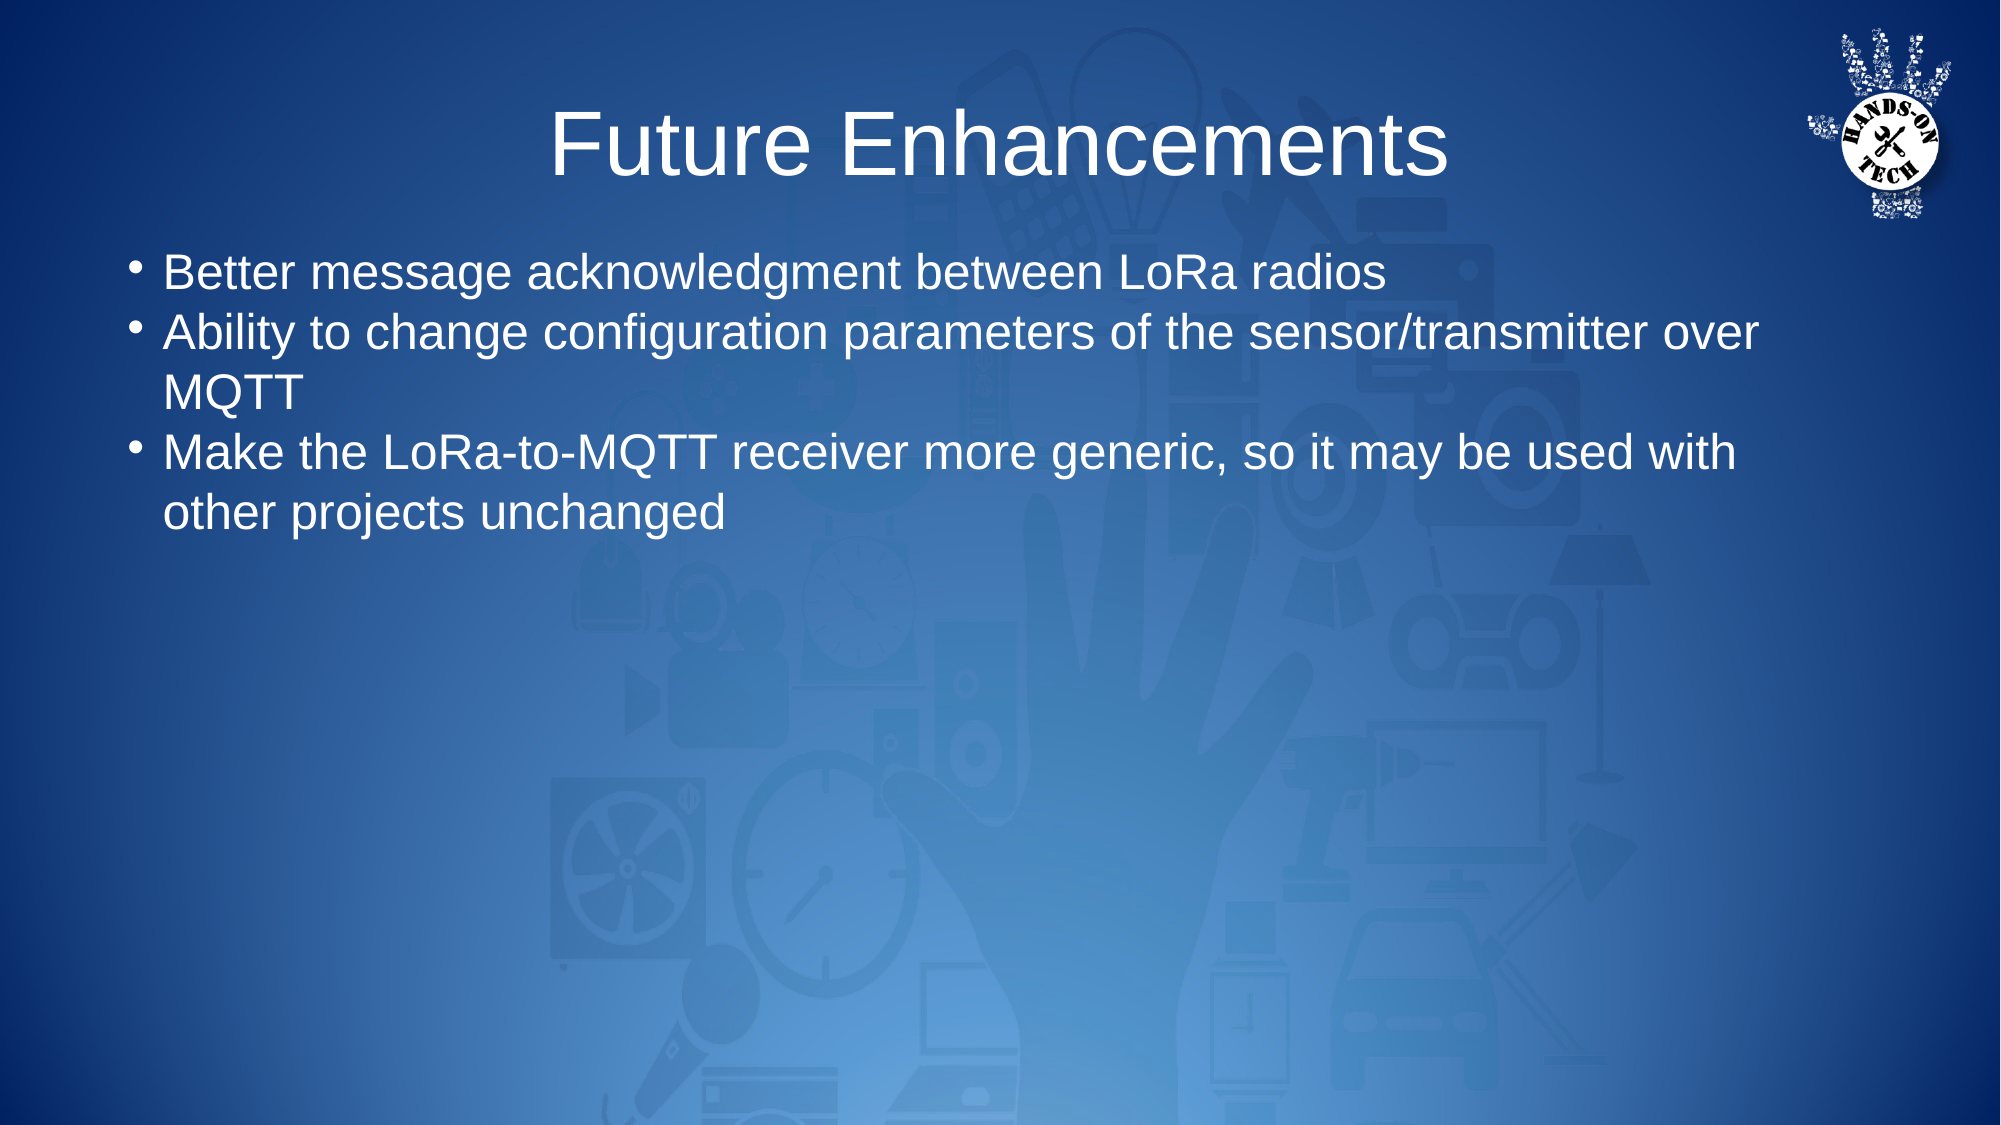

# Future Enhancements
Better message acknowledgment between LoRa radios
Ability to change configuration parameters of the sensor/transmitter over MQTT
Make the LoRa-to-MQTT receiver more generic, so it may be used with other projects unchanged